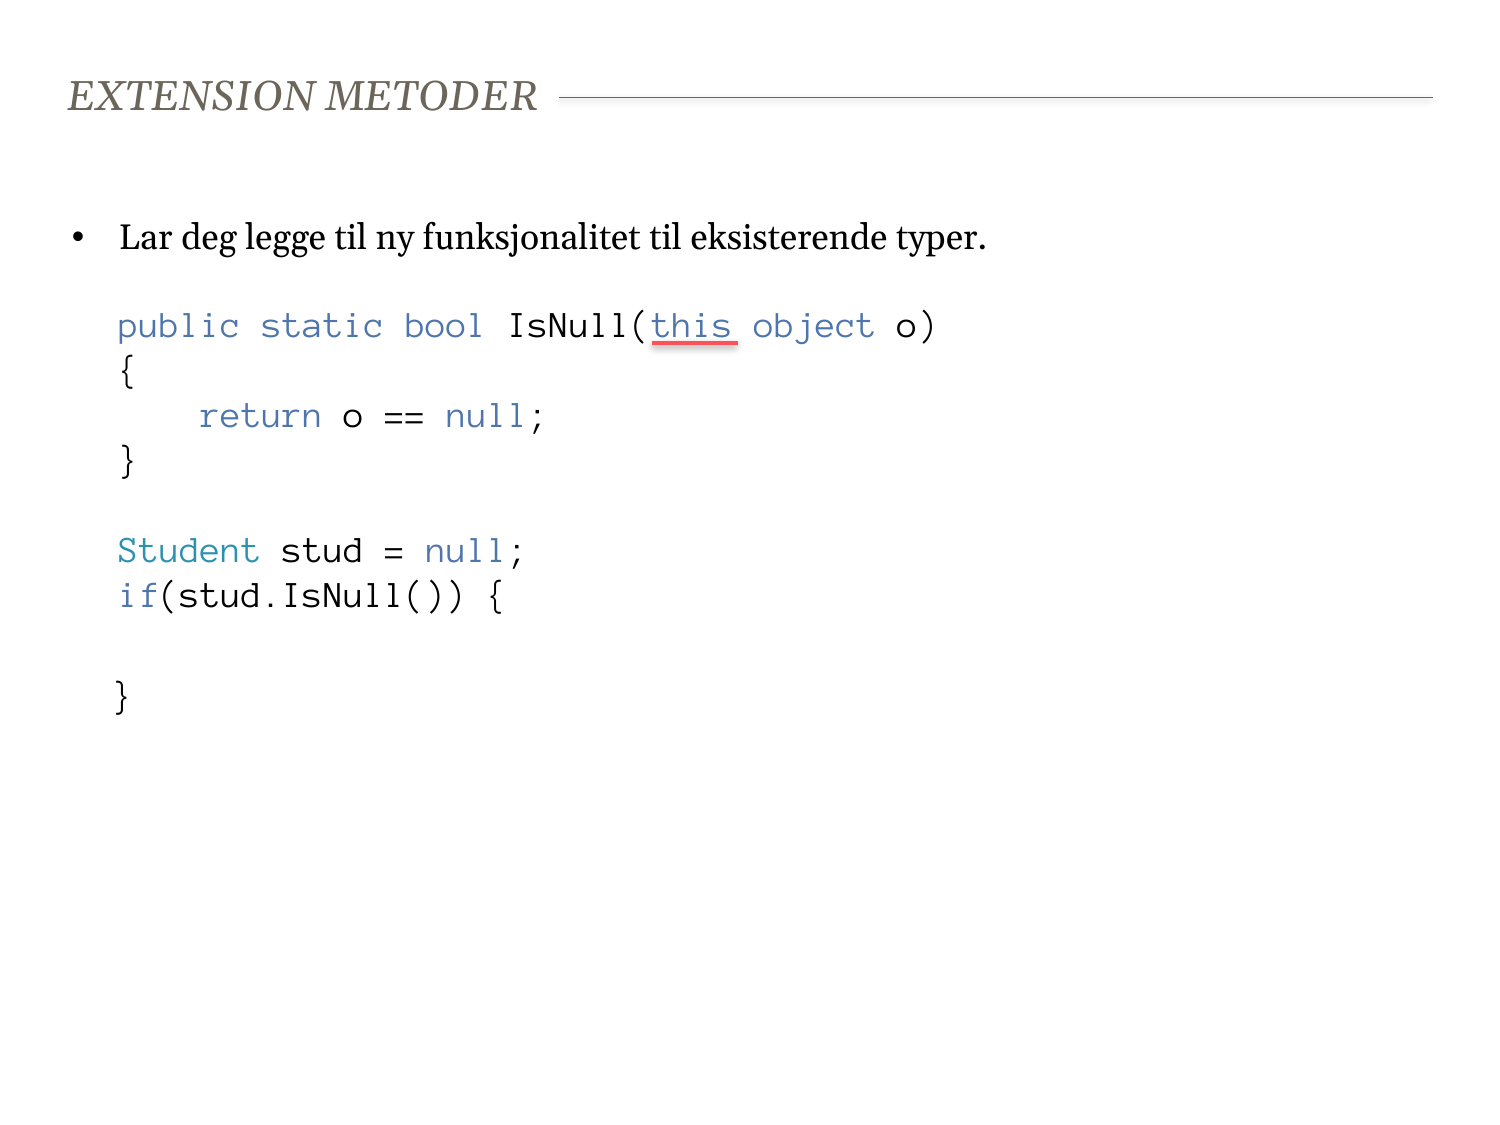

# Extension Metoder
Lar deg legge til ny funksjonalitet til eksisterende typer.
public static bool IsNull(this object o)
{
    return o == null;
}
Student stud = null;
if(stud.IsNull()) {
  }